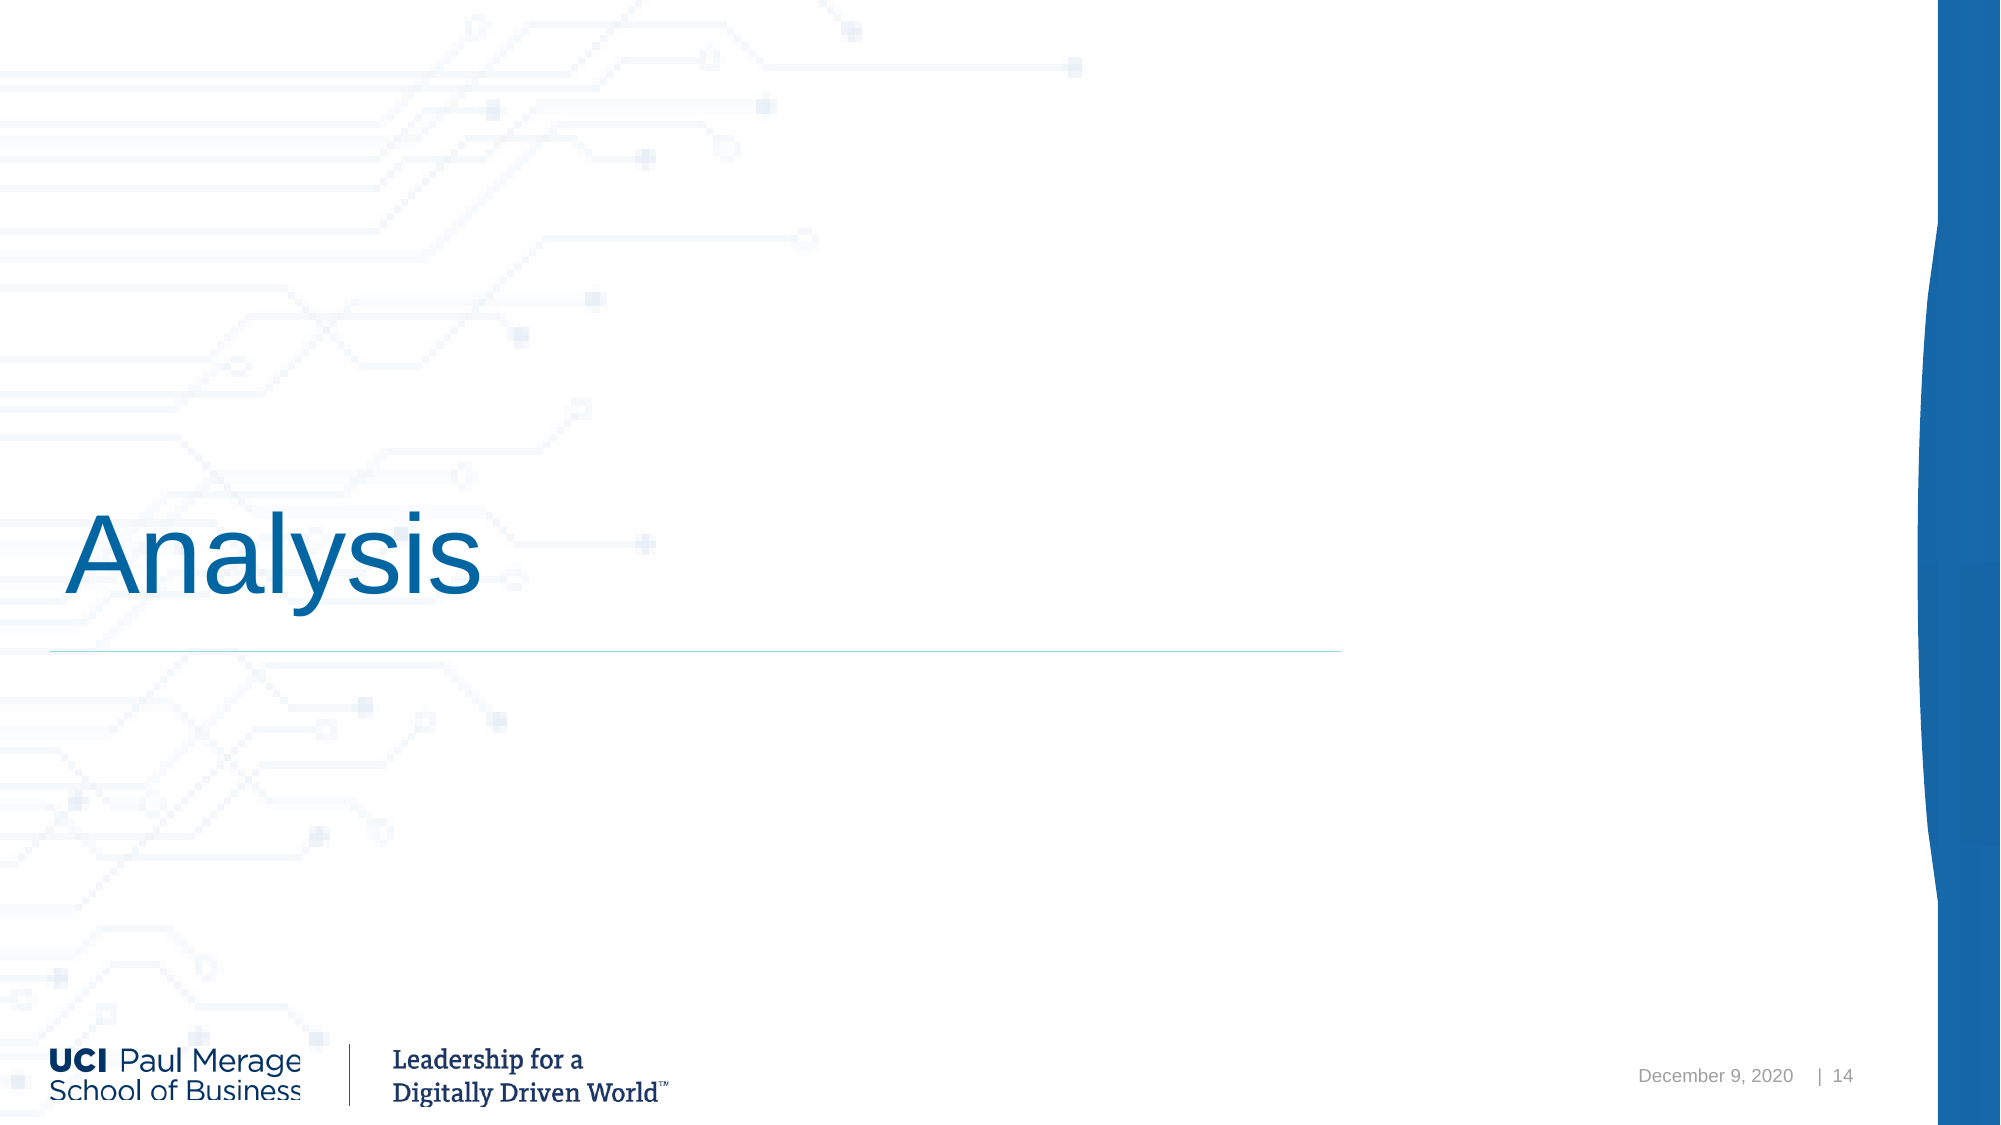

# Analysis

December 9, 2020
|  14